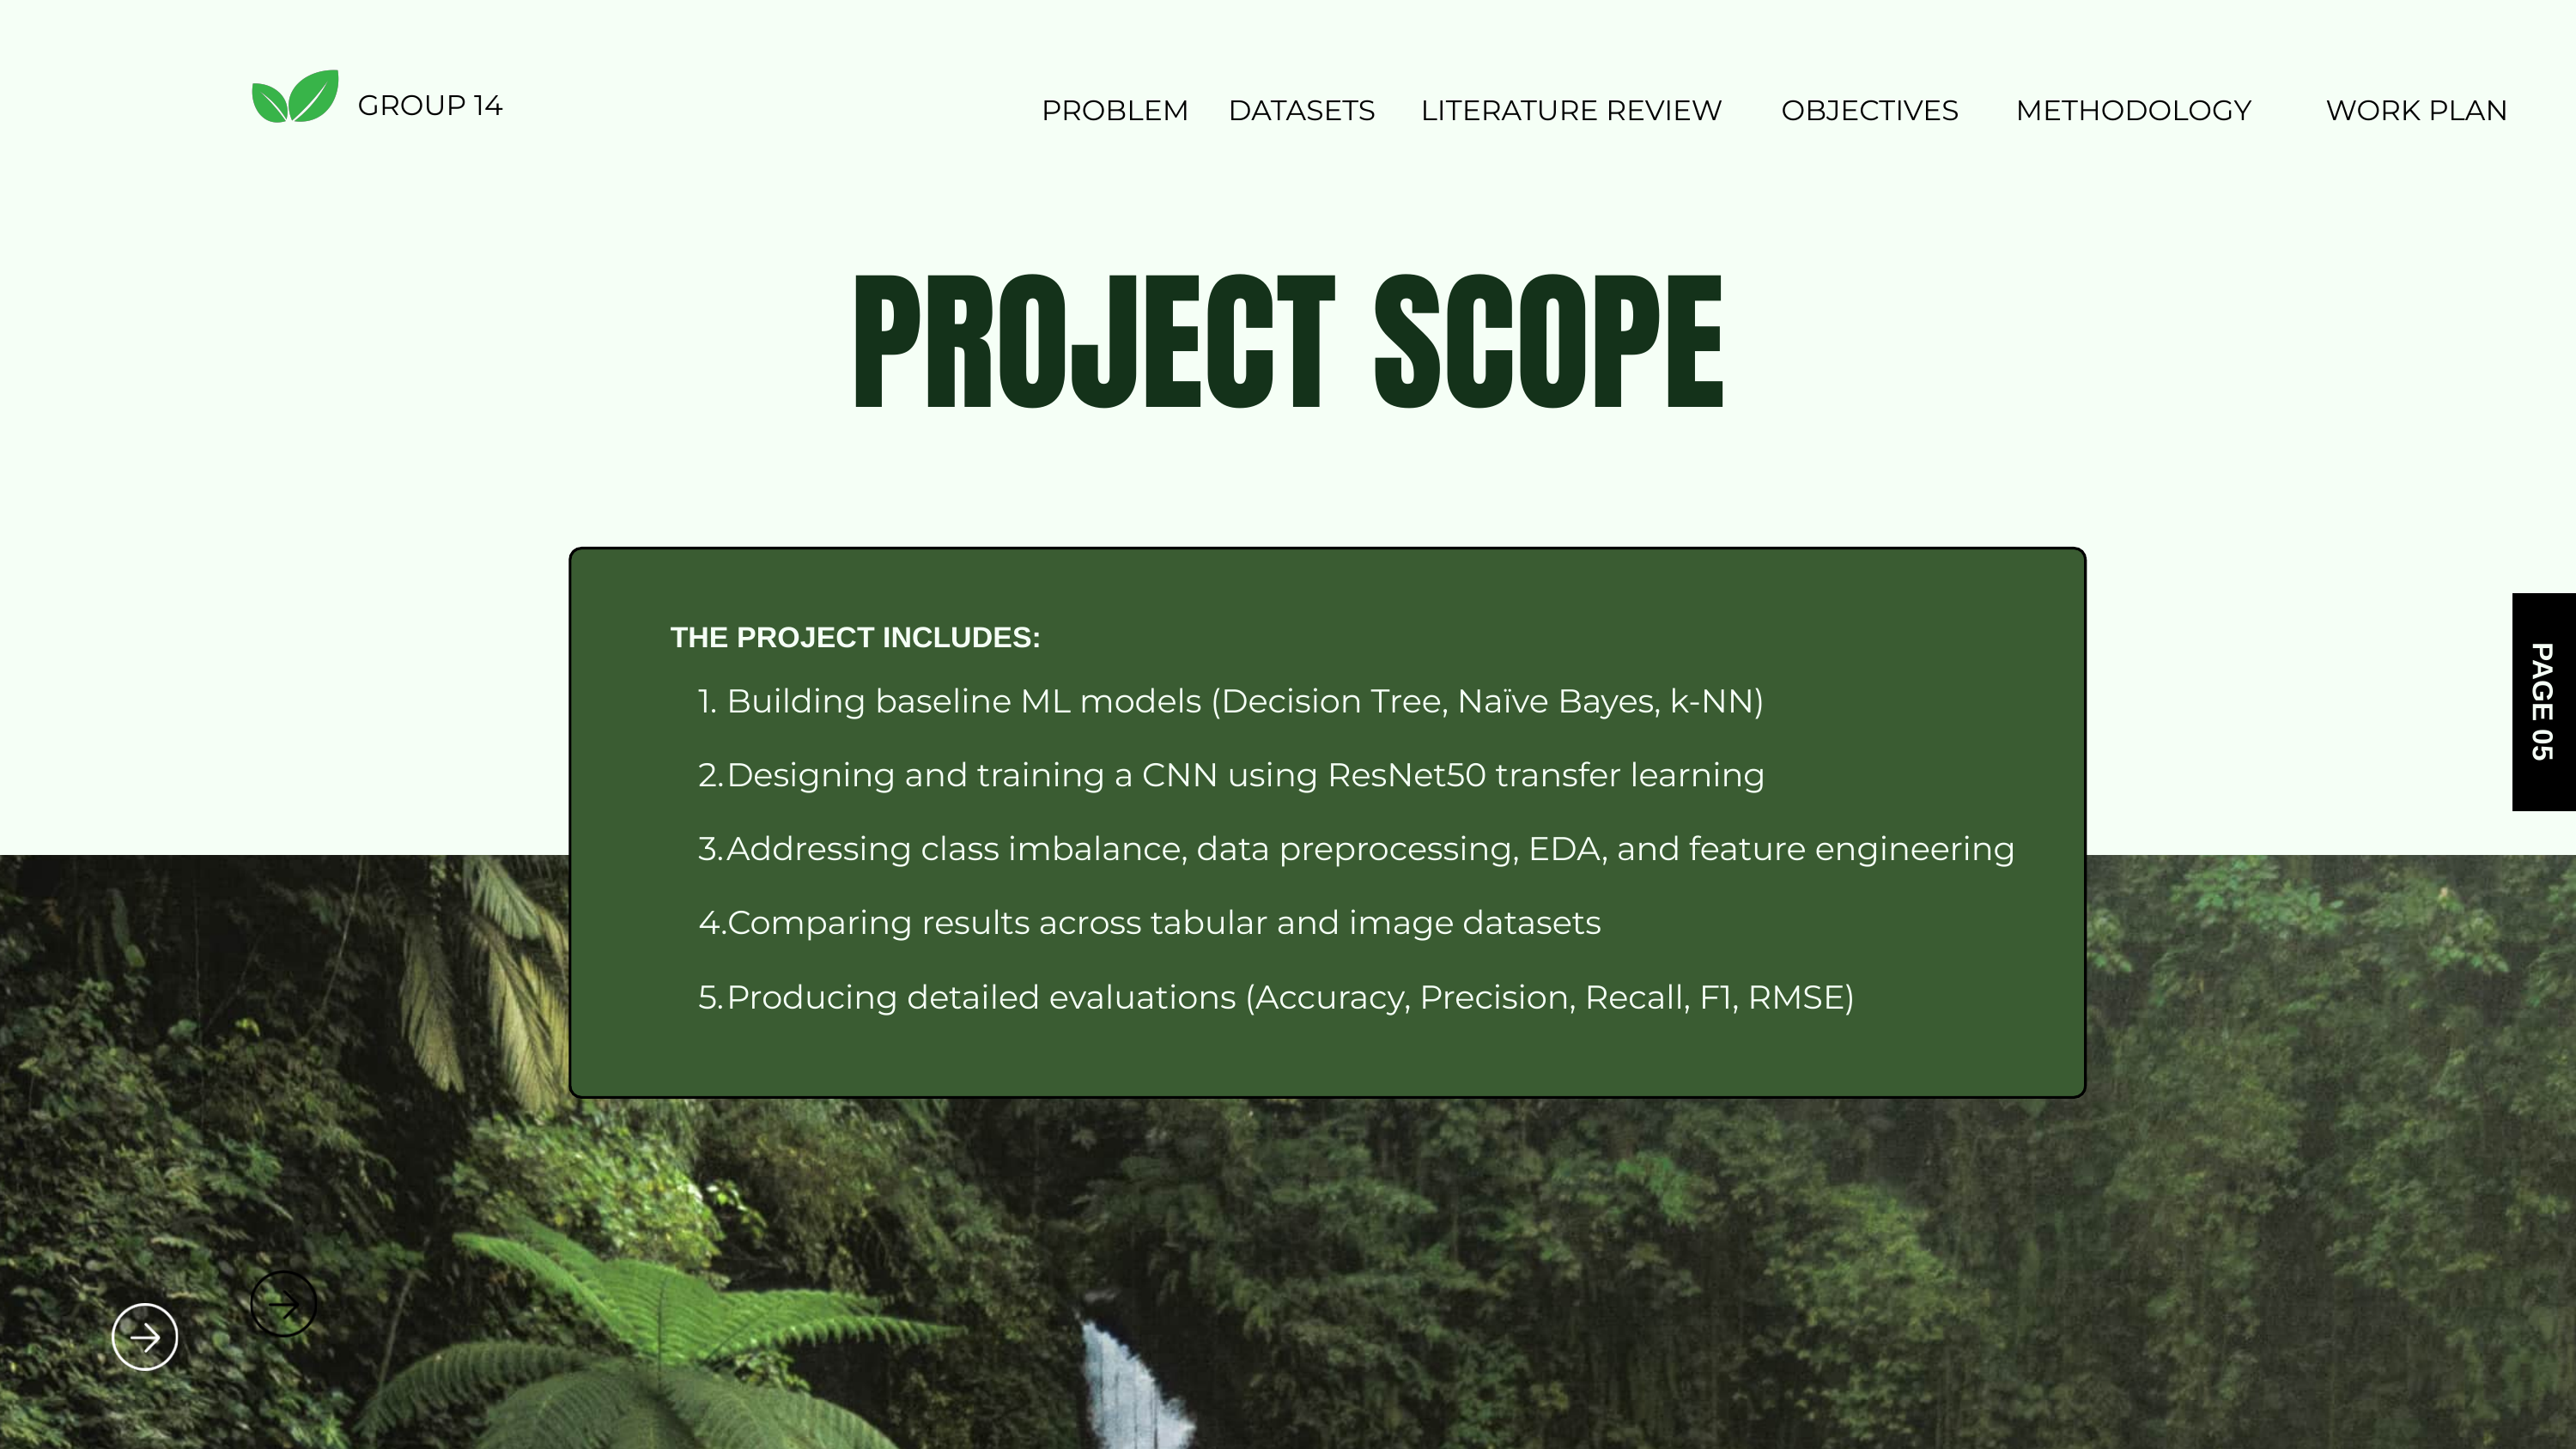

GROUP 14
PROBLEM
DATASETS
LITERATURE REVIEW
OBJECTIVES
METHODOLOGY
WORK PLAN
PROJECT SCOPE

THE PROJECT INCLUDES:
Building baseline ML models (Decision Tree, Naïve Bayes, k-NN)
Designing and training a CNN using ResNet50 transfer learning
Addressing class imbalance, data preprocessing, EDA, and feature engineering
Comparing results across tabular and image datasets
Producing detailed evaluations (Accuracy, Precision, Recall, F1, RMSE)
PAGE 05